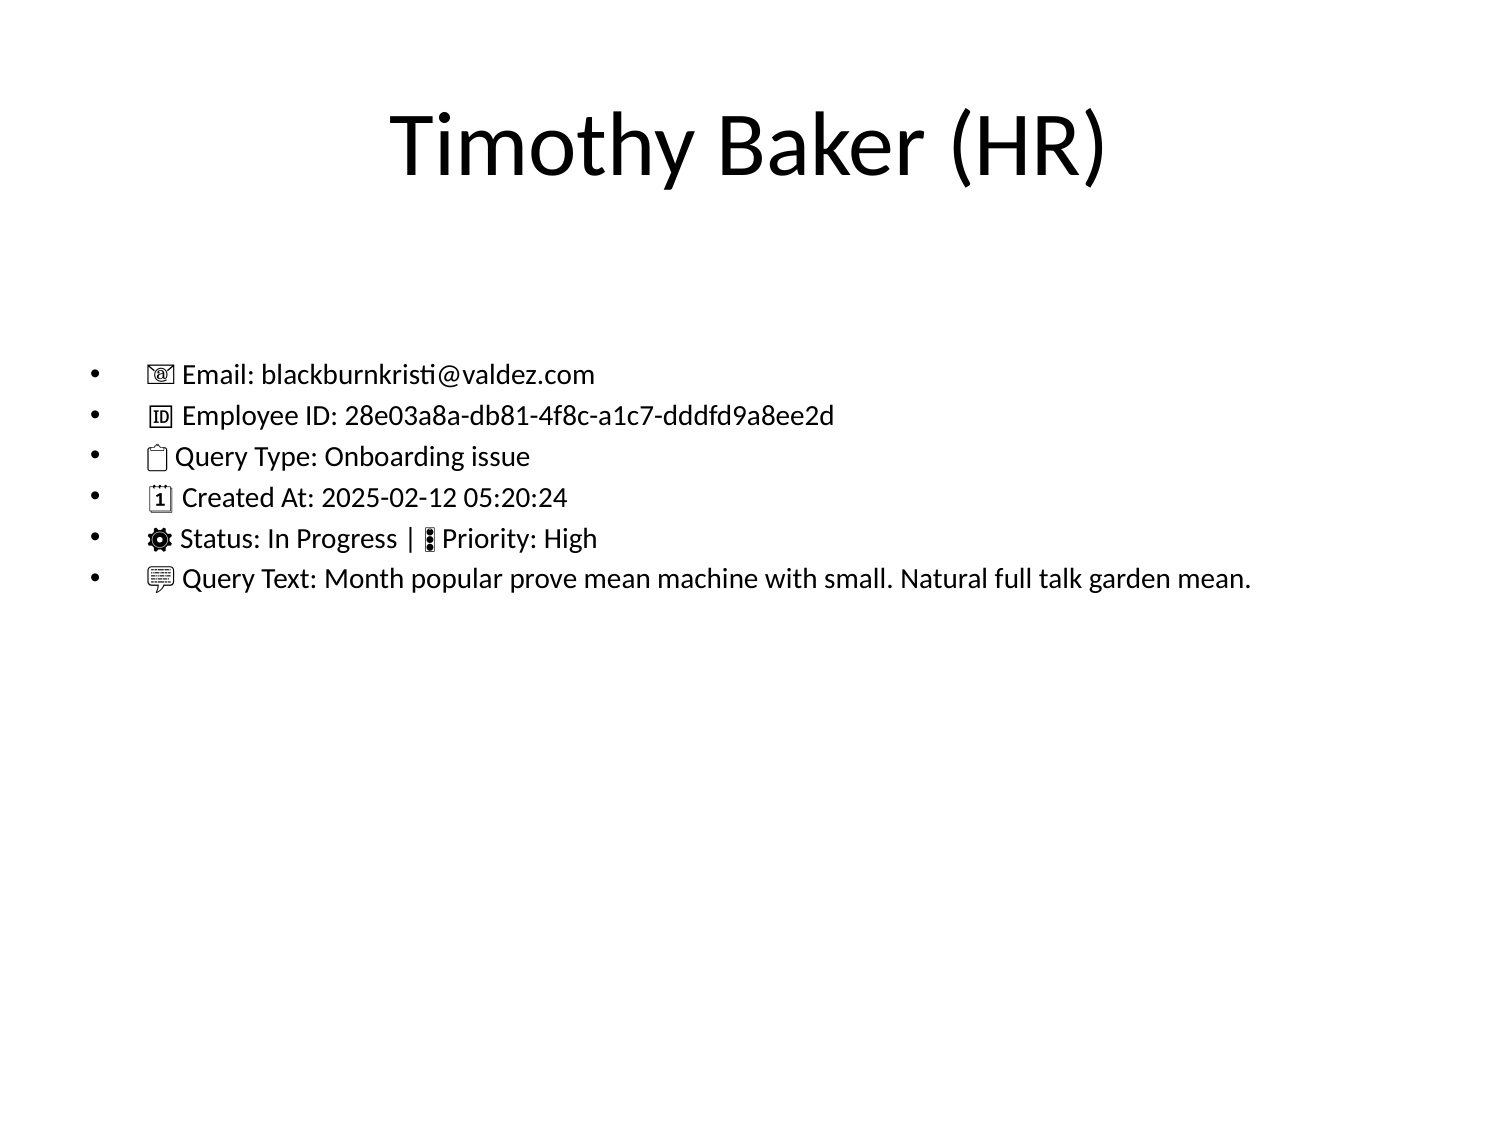

# Timothy Baker (HR)

📧 Email: blackburnkristi@valdez.com
🆔 Employee ID: 28e03a8a-db81-4f8c-a1c7-dddfd9a8ee2d
📋 Query Type: Onboarding issue
🗓 Created At: 2025-02-12 05:20:24
⚙ Status: In Progress | 🚦 Priority: High
💬 Query Text: Month popular prove mean machine with small. Natural full talk garden mean.